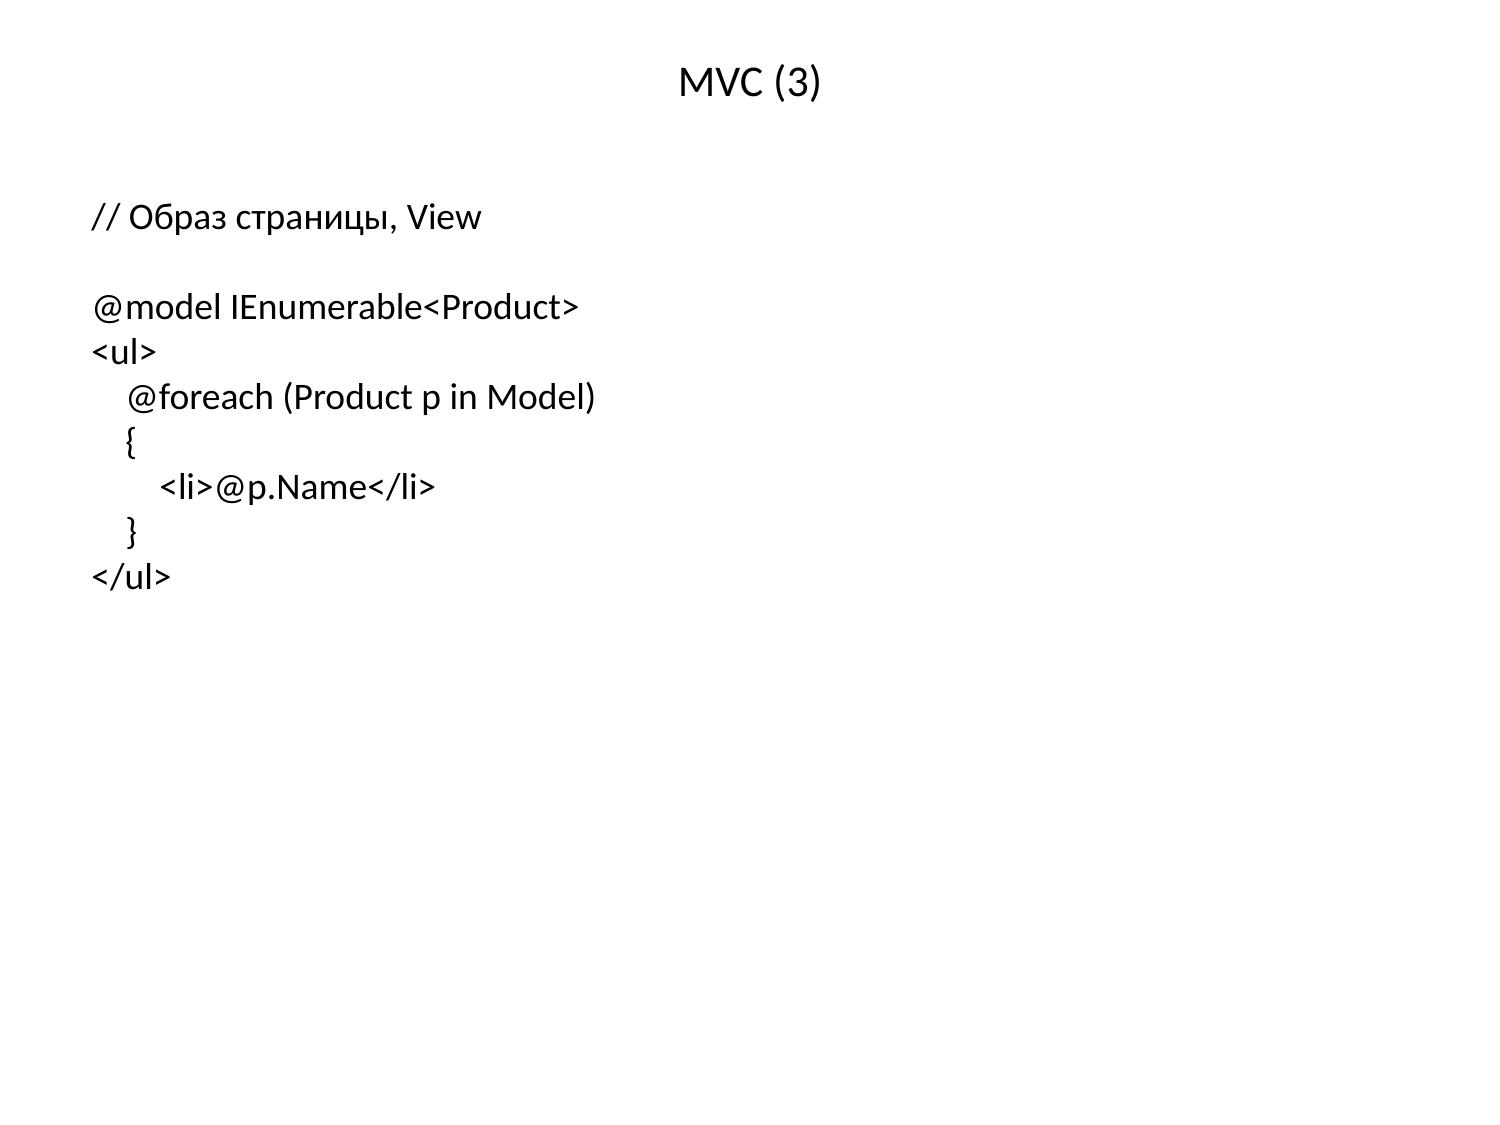

# MVC (3)
// Образ страницы, View

@model IEnumerable<Product>
<ul>
    @foreach (Product p in Model)
    {
        <li>@p.Name</li>
    }
</ul>